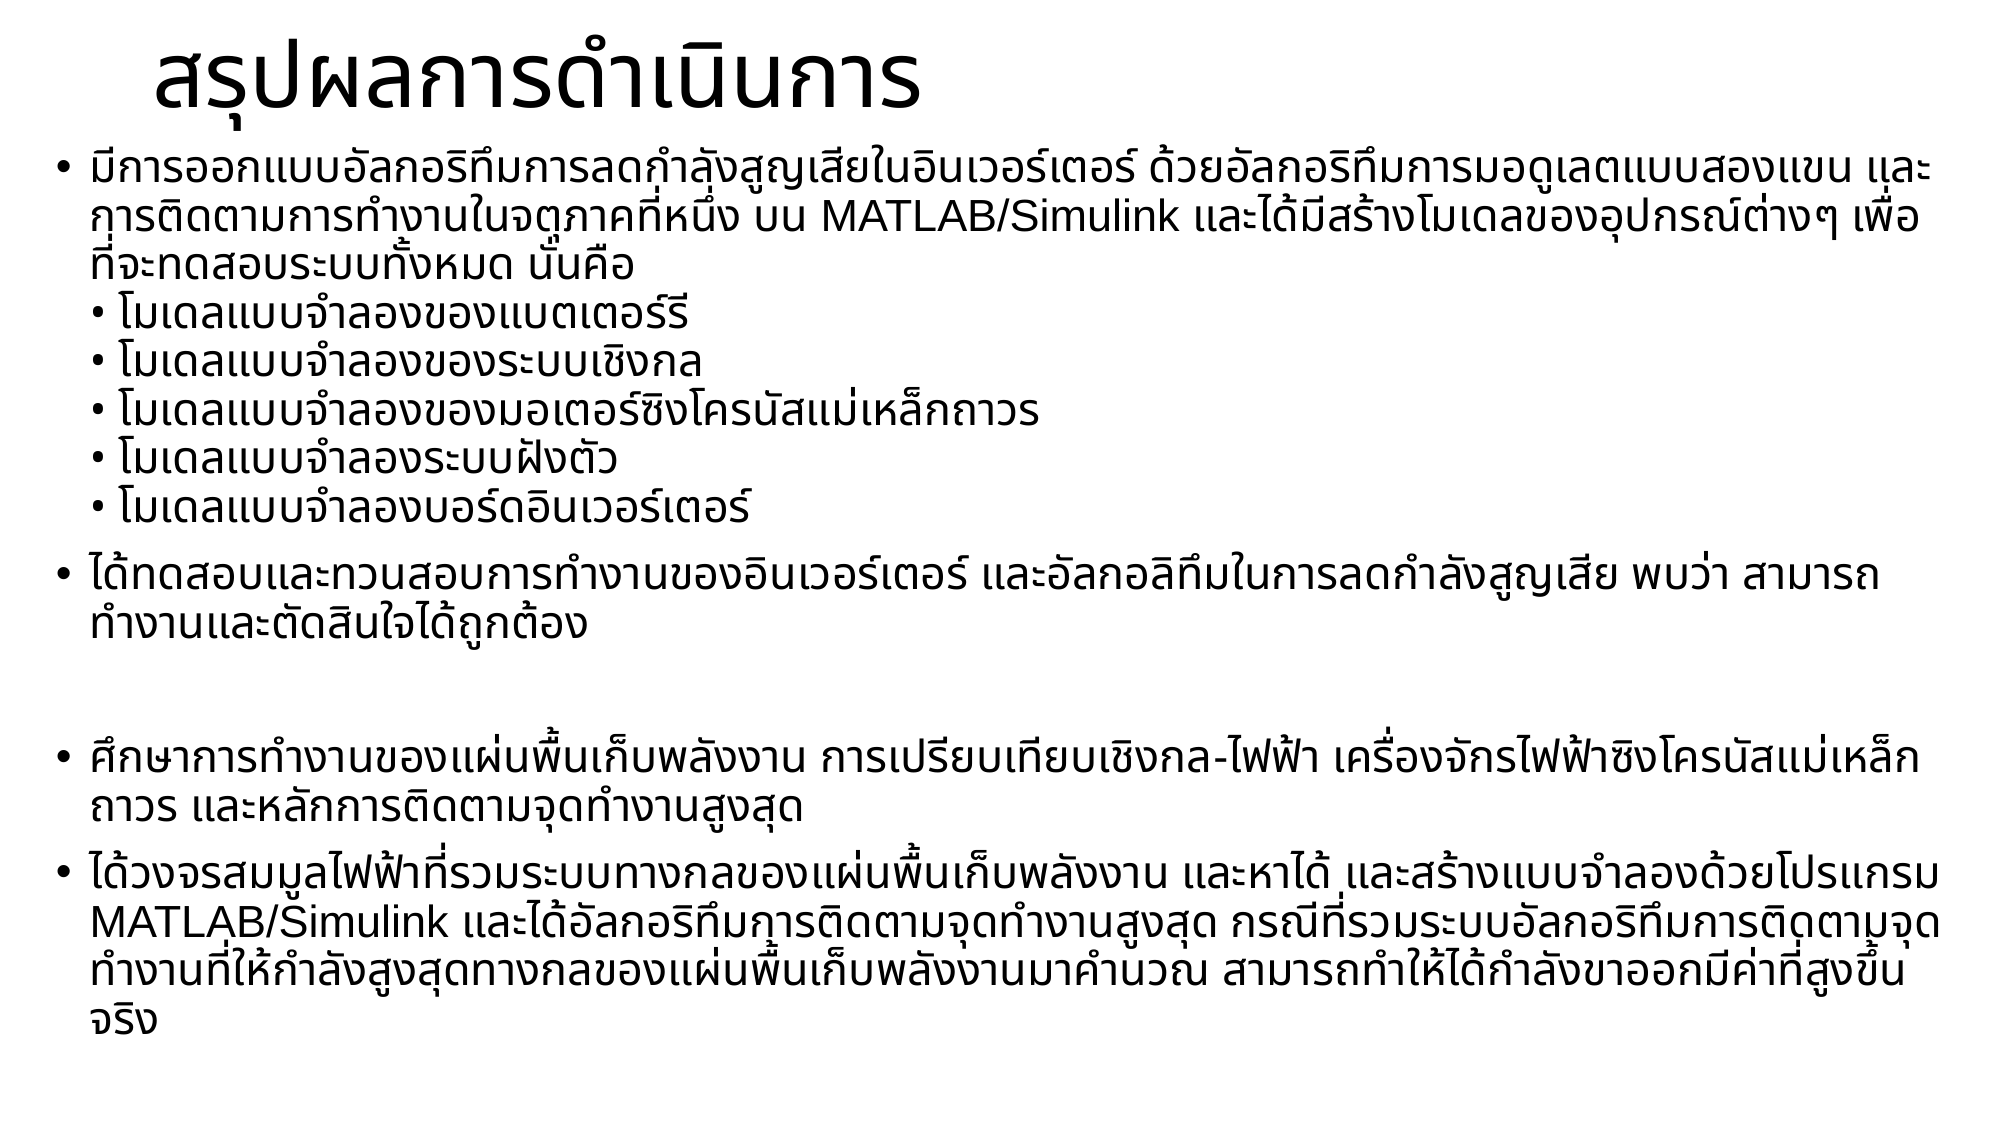

# สรุปผลการดําเนินการ
มีการออกแบบอัลกอริทึมการลดกําลังสูญเสียในอินเวอร์เตอร์ ด้วยอัลกอริทึมการมอดูเลตแบบสองแขน และการติดตามการทํางานในจตุภาคที่หนึ่ง บน MATLAB/Simulink และได้มีสร้างโมเดลของอุปกรณ์ต่างๆ เพื่อที่จะทดสอบระบบทั้งหมด นั่นคือ
• โมเดลแบบจำลองของแบตเตอร์รี
• โมเดลแบบจำลองของระบบเชิงกล
• โมเดลแบบจำลองของมอเตอร์ซิงโครนัสแม่เหล็กถาวร
• โมเดลแบบจำลองระบบฝังตัว
• โมเดลแบบจำลองบอร์ดอินเวอร์เตอร์
ได้ทดสอบและทวนสอบการทำงานของอินเวอร์เตอร์ และอัลกอลิทึมในการลดกำลังสูญเสีย พบว่า สามารถทำงานและตัดสินใจได้ถูกต้อง

ศึกษาการทำงานของแผ่นพื้นเก็บพลังงาน การเปรียบเทียบเชิงกล-ไฟฟ้า เครื่องจักรไฟฟ้าซิงโครนัสแม่เหล็กถาวร และหลักการติดตามจุดทำงานสูงสุด
ได้วงจรสมมูลไฟฟ้าที่รวมระบบทางกลของแผ่นพื้นเก็บพลังงาน และหาได้ และสร้างแบบจําลองด้วยโปรแกรม MATLAB/Simulink และได้อัลกอริทึมการติดตามจุดทํางานสูงสุด กรณีที่รวมระบบอัลกอริทึมการติดตามจุดทํางานที่ให้กําลังสูงสุดทางกลของแผ่นพื้นเก็บพลังงานมาคํานวณ สามารถทําให้ได้กําลังขาออกมีค่าที่สูงขึ้นจริง